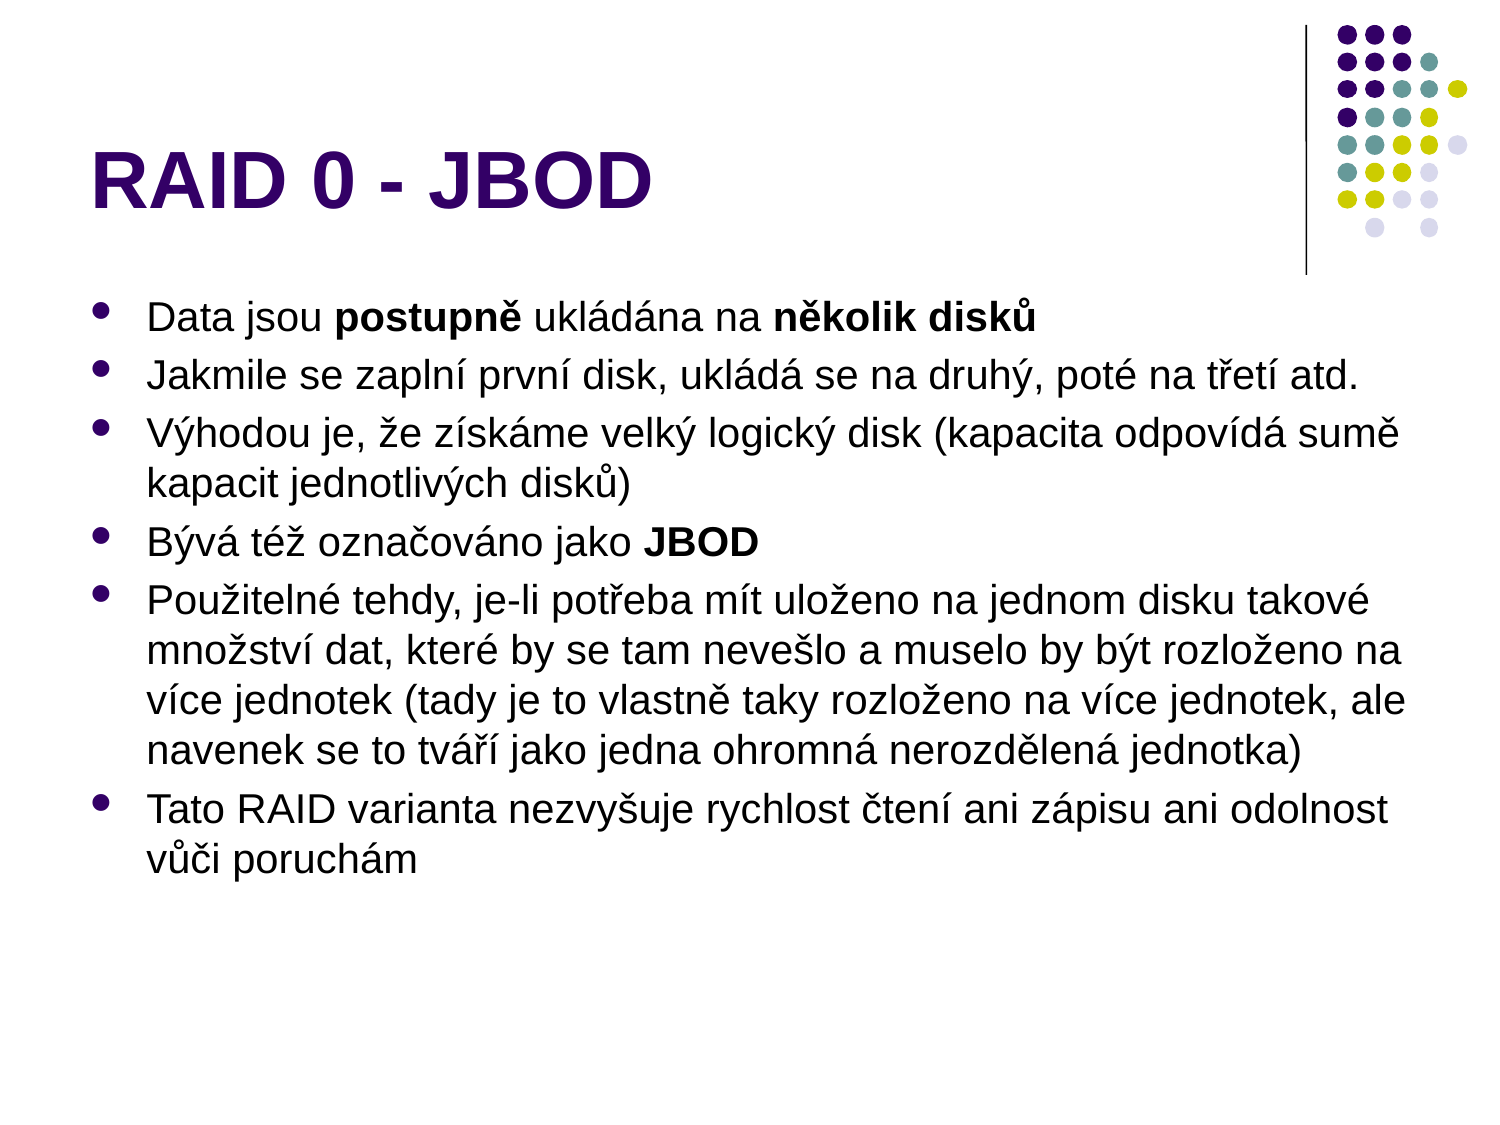

# RAID 0 - JBOD
Data jsou postupně ukládána na několik disků
Jakmile se zaplní první disk, ukládá se na druhý, poté na třetí atd.
Výhodou je, že získáme velký logický disk (kapacita odpovídá sumě kapacit jednotlivých disků)
Bývá též označováno jako JBOD
Použitelné tehdy, je-li potřeba mít uloženo na jednom disku takové množství dat, které by se tam nevešlo a muselo by být rozloženo na více jednotek (tady je to vlastně taky rozloženo na více jednotek, ale navenek se to tváří jako jedna ohromná nerozdělená jednotka)
Tato RAID varianta nezvyšuje rychlost čtení ani zápisu ani odolnost vůči poruchám